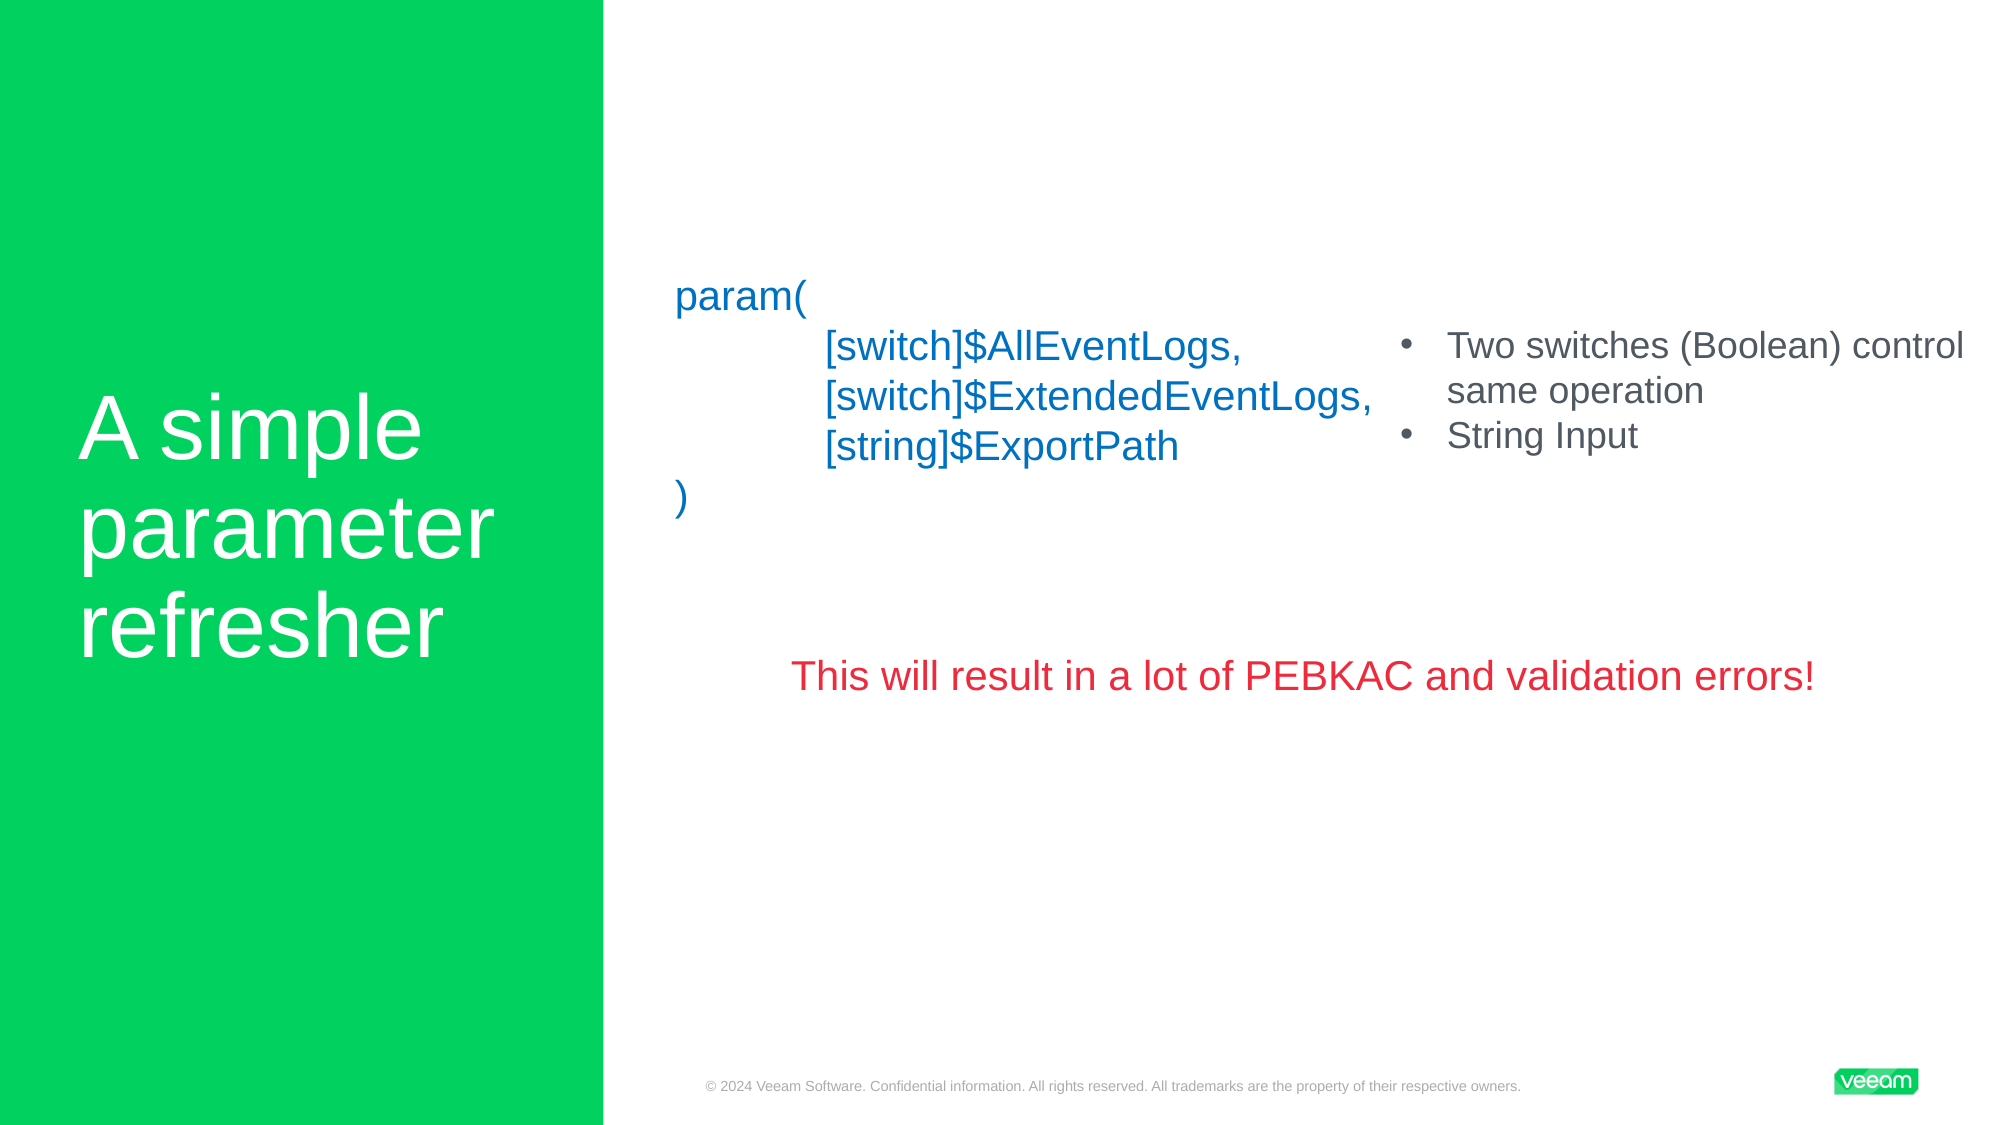

param(
	[switch]$AllEventLogs,
	[switch]$ExtendedEventLogs,
	[string]$ExportPath
)
Two switches (Boolean) control same operation
String Input

# A simple parameter refresher
This will result in a lot of PEBKAC and validation errors!